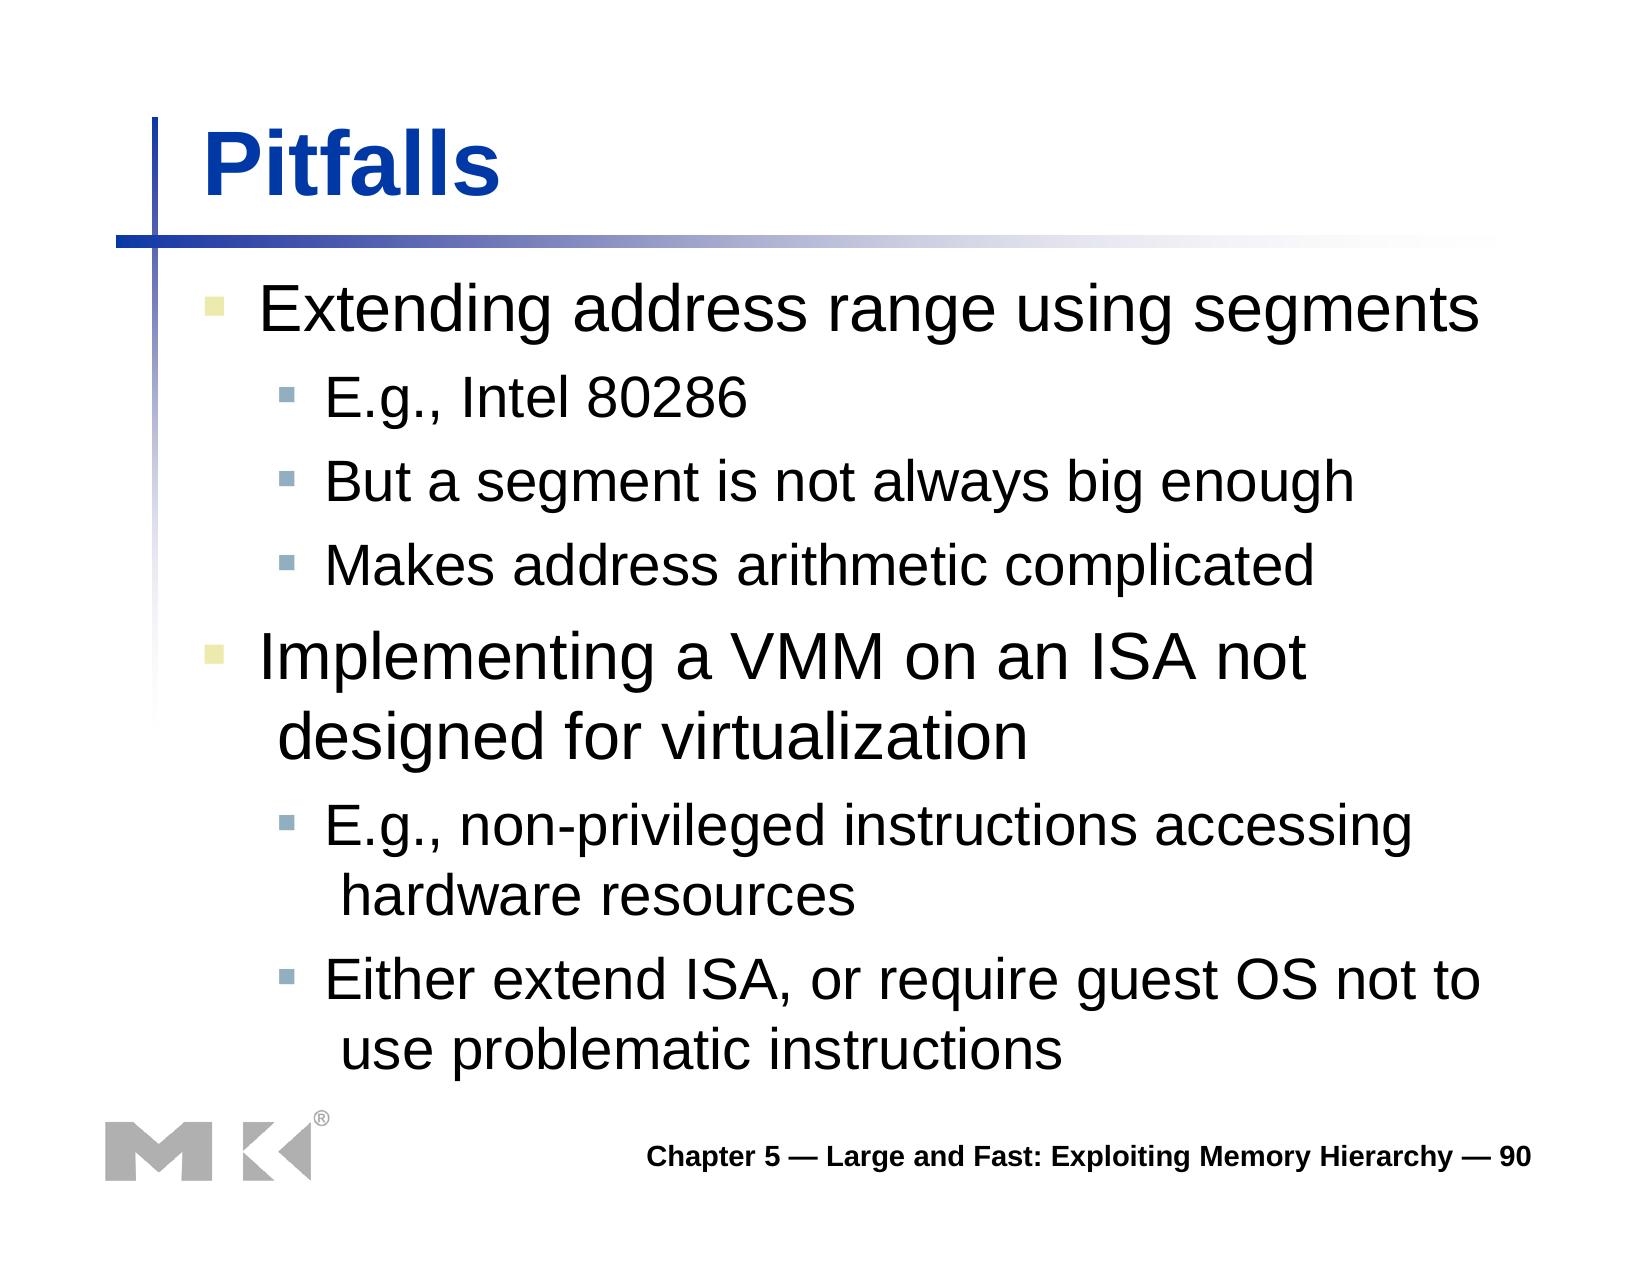

# Pitfalls
Extending address range using segments
E.g., Intel 80286
But a segment is not always big enough
Makes address arithmetic complicated
Implementing a VMM on an ISA not  designed for virtualization
E.g., non-privileged instructions accessing  hardware resources
Either extend ISA, or require guest OS not to  use problematic instructions
Chapter 5 — Large and Fast: Exploiting Memory Hierarchy — 90